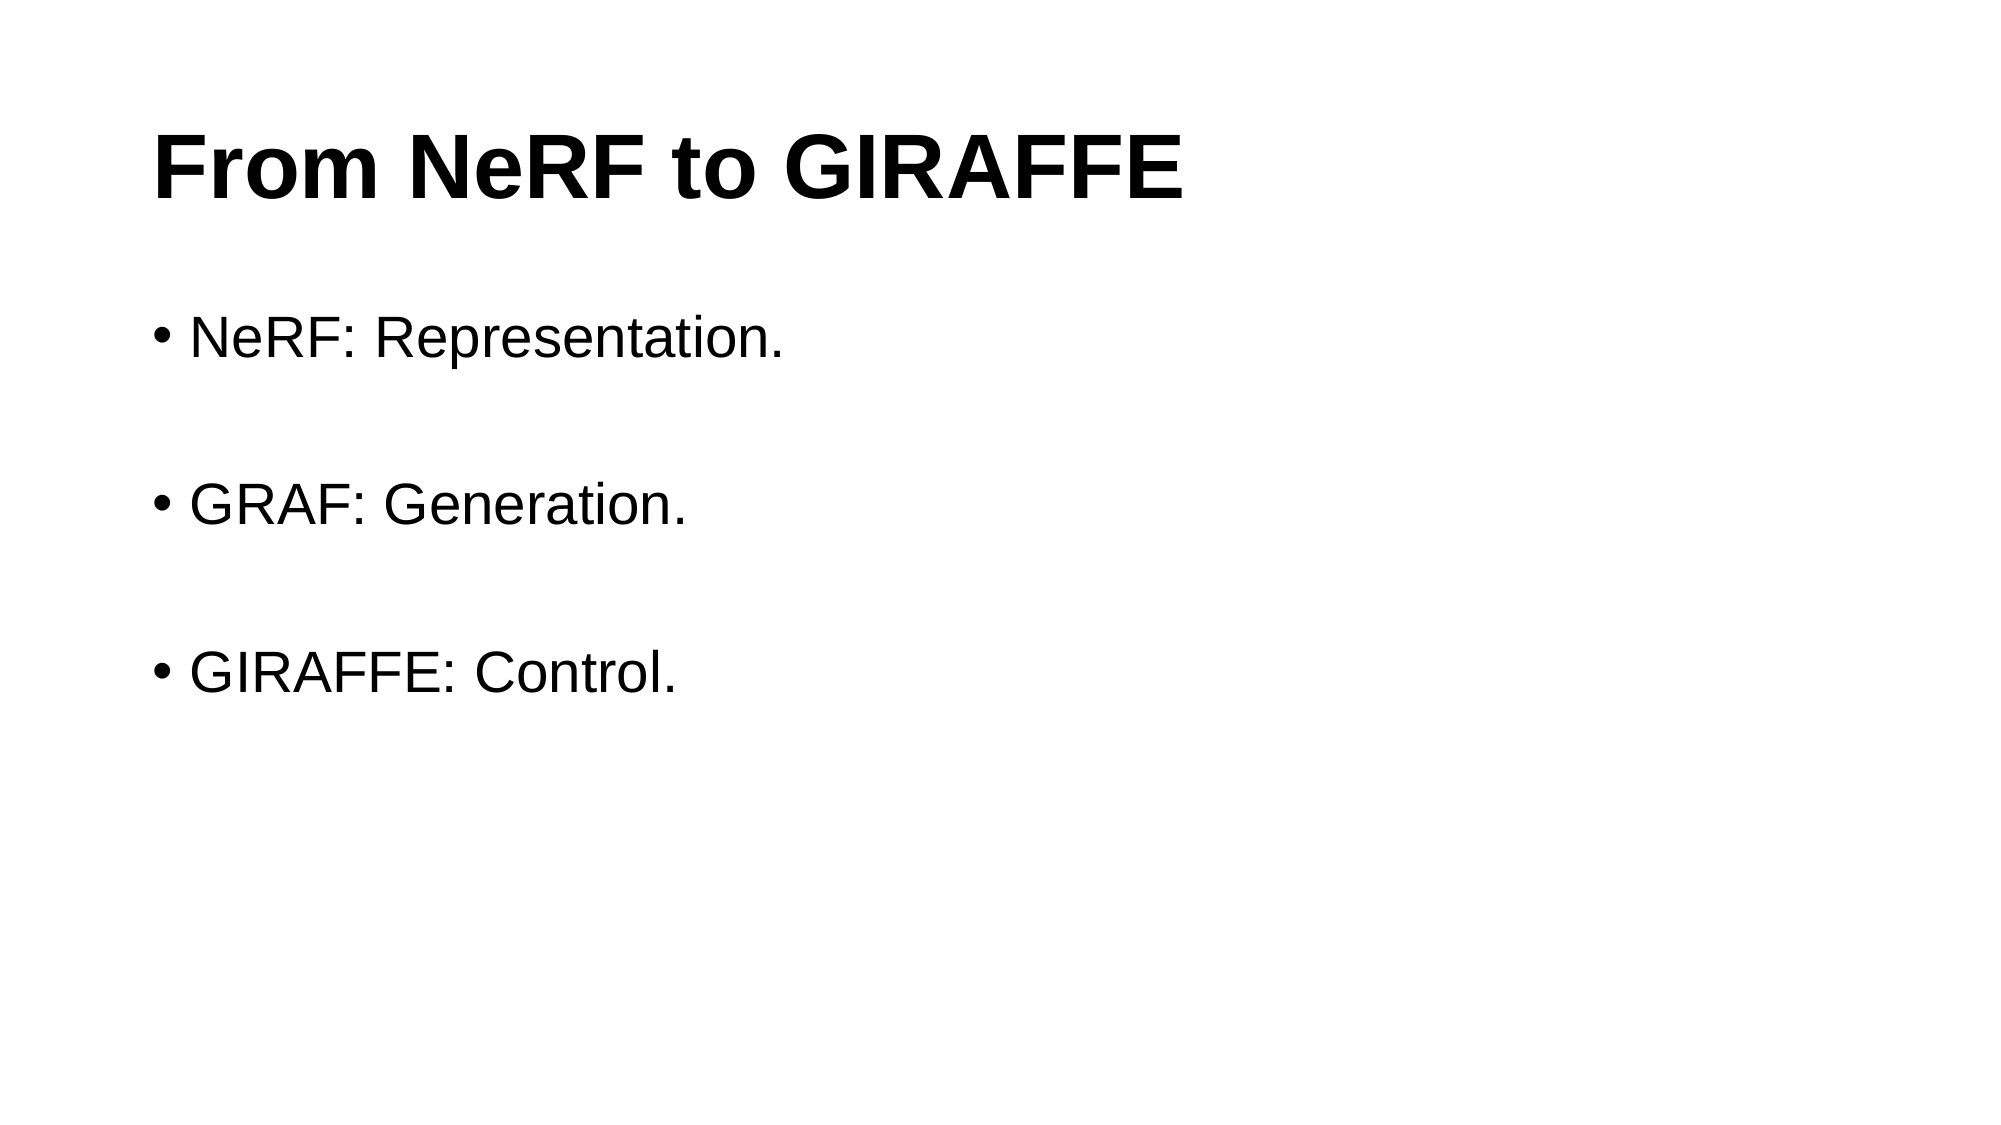

# From NeRF to GIRAFFE
NeRF: Representation.

GRAF: Generation.

GIRAFFE: Control.